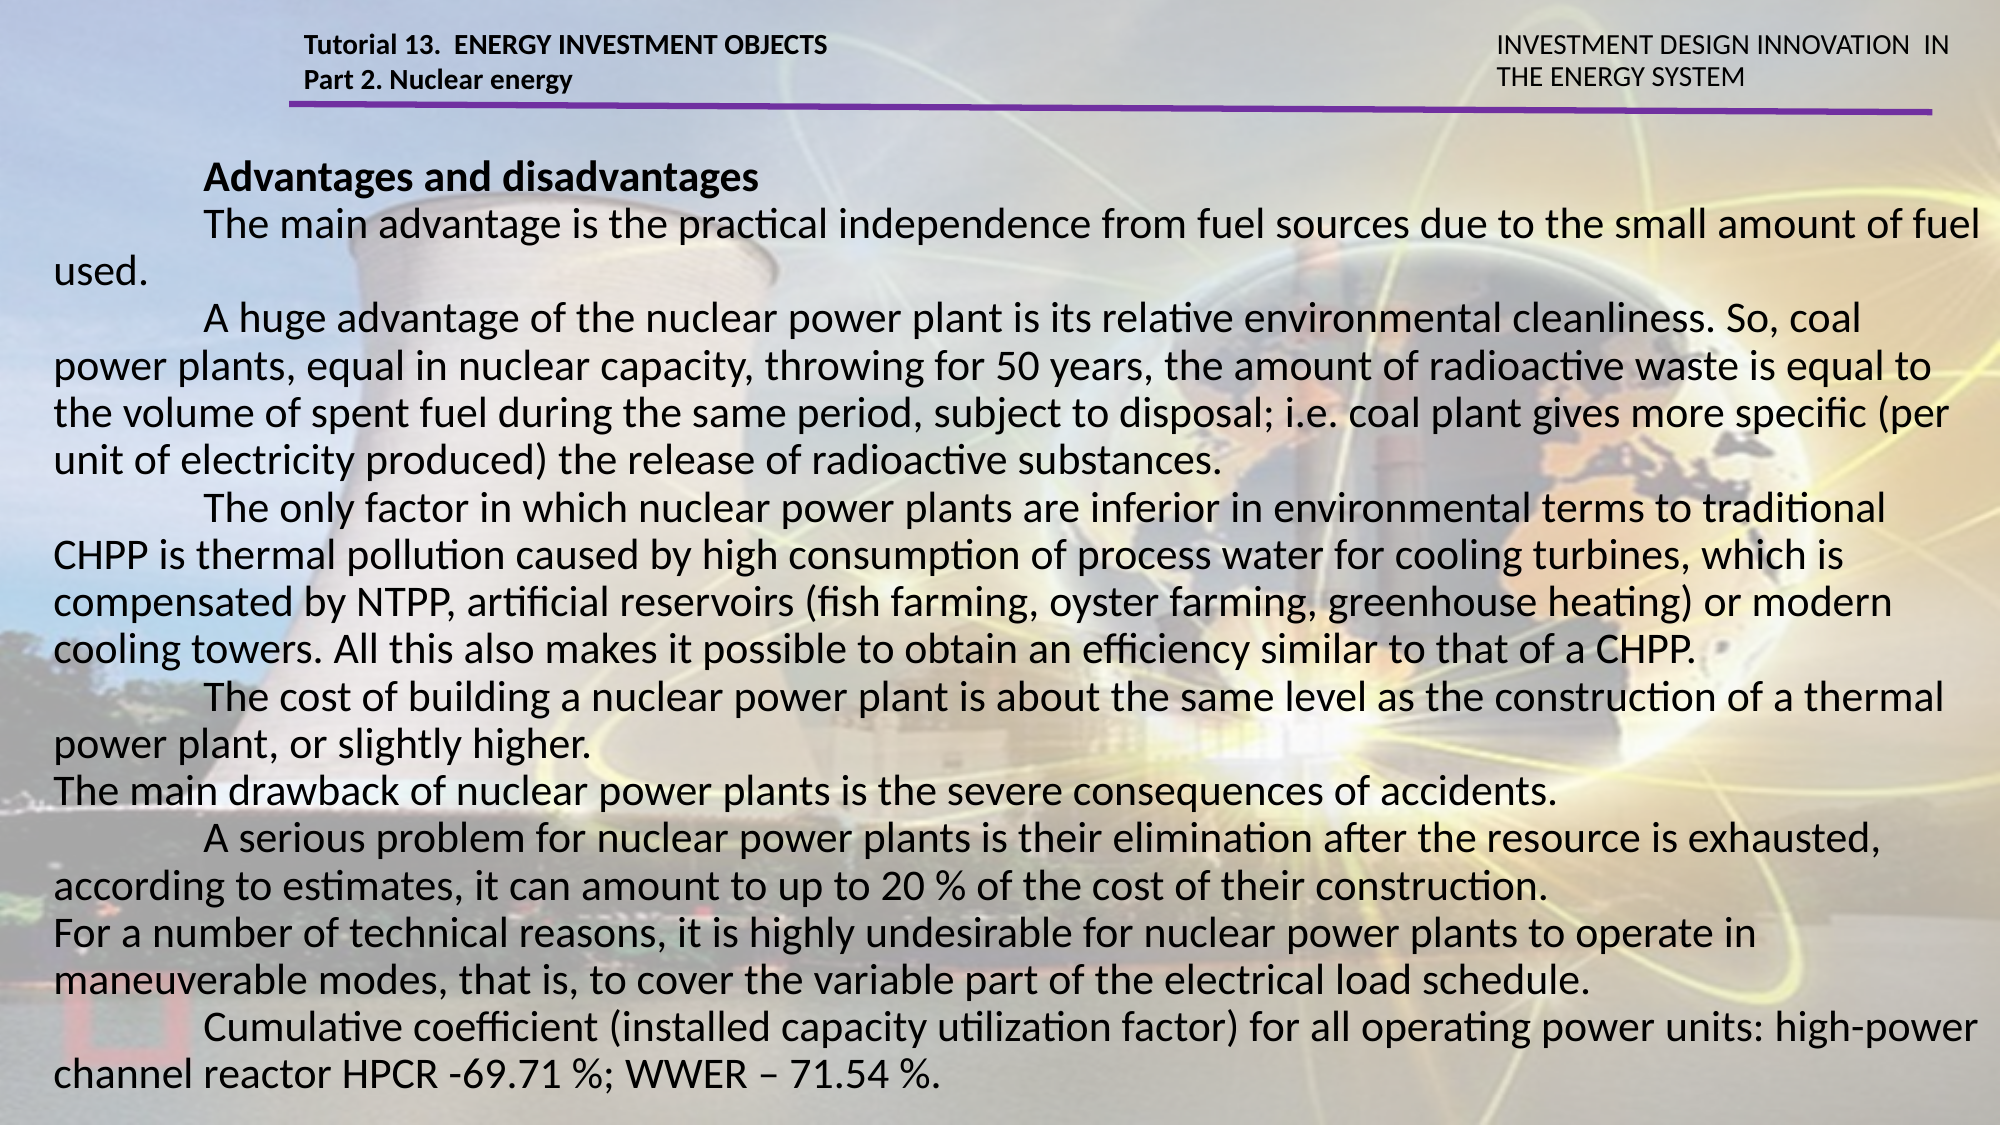

Tutorial 13.  ENERGY INVESTMENT OBJECTS
Part 2. Nuclear energy
INVESTMENT DESIGN INNOVATION  IN
THE ENERGY SYSTEM
	Advantages and disadvantages
	The main advantage is the practical independence from fuel sources due to the small amount of fuel used.
	A huge advantage of the nuclear power plant is its relative environmental cleanliness. So, coal power plants, equal in nuclear capacity, throwing for 50 years, the amount of radioactive waste is equal to the volume of spent fuel during the same period, subject to disposal; i.e. coal plant gives more specific (per unit of electricity produced) the release of radioactive substances.
	The only factor in which nuclear power plants are inferior in environmental terms to traditional CHPP is thermal pollution caused by high consumption of process water for cooling turbines, which is compensated by NTPP, artificial reservoirs (fish farming, oyster farming, greenhouse heating) or modern cooling towers. All this also makes it possible to obtain an efficiency similar to that of a CHPP.
	The cost of building a nuclear power plant is about the same level as the construction of a thermal power plant, or slightly higher.
The main drawback of nuclear power plants is the severe consequences of accidents.
	A serious problem for nuclear power plants is their elimination after the resource is exhausted, according to estimates, it can amount to up to 20 % of the cost of their construction.
For a number of technical reasons, it is highly undesirable for nuclear power plants to operate in maneuverable modes, that is, to cover the variable part of the electrical load schedule.
	Cumulative coefficient (installed capacity utilization factor) for all operating power units: high-power channel reactor HPCR -69.71 %; WWER – 71.54 %.